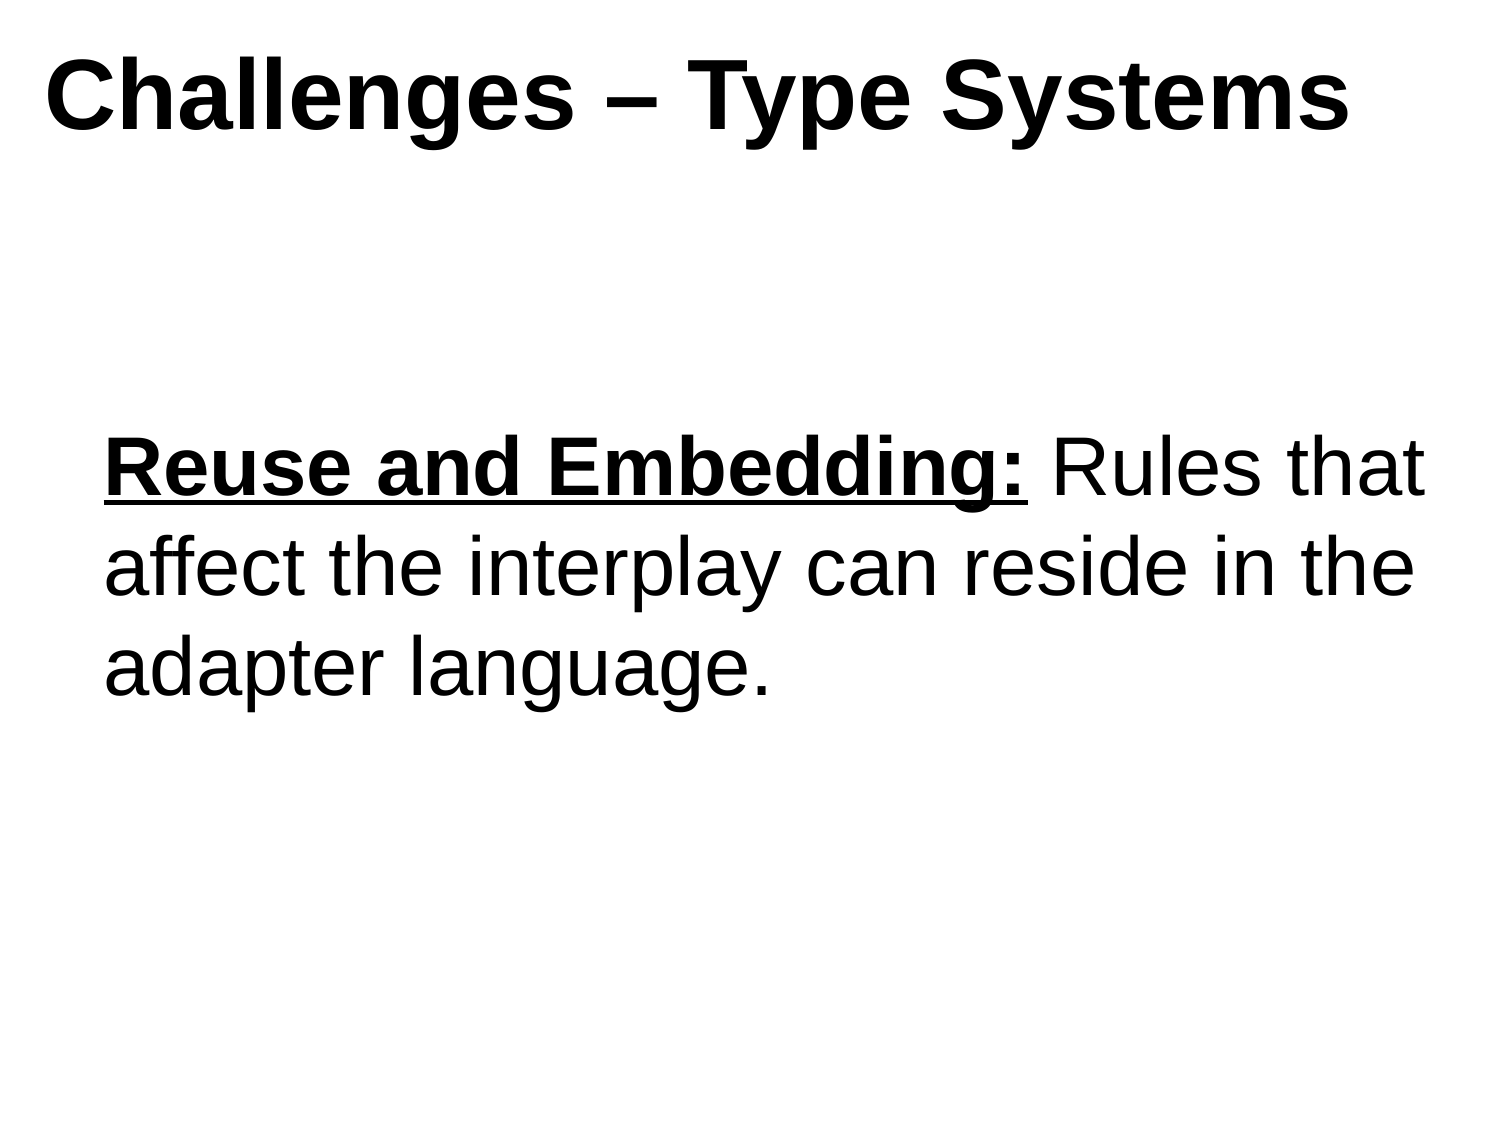

Challenges – Type Systems
Behavior
Reuse and Embedding: Rules that affect the interplay can reside in the adapter language.